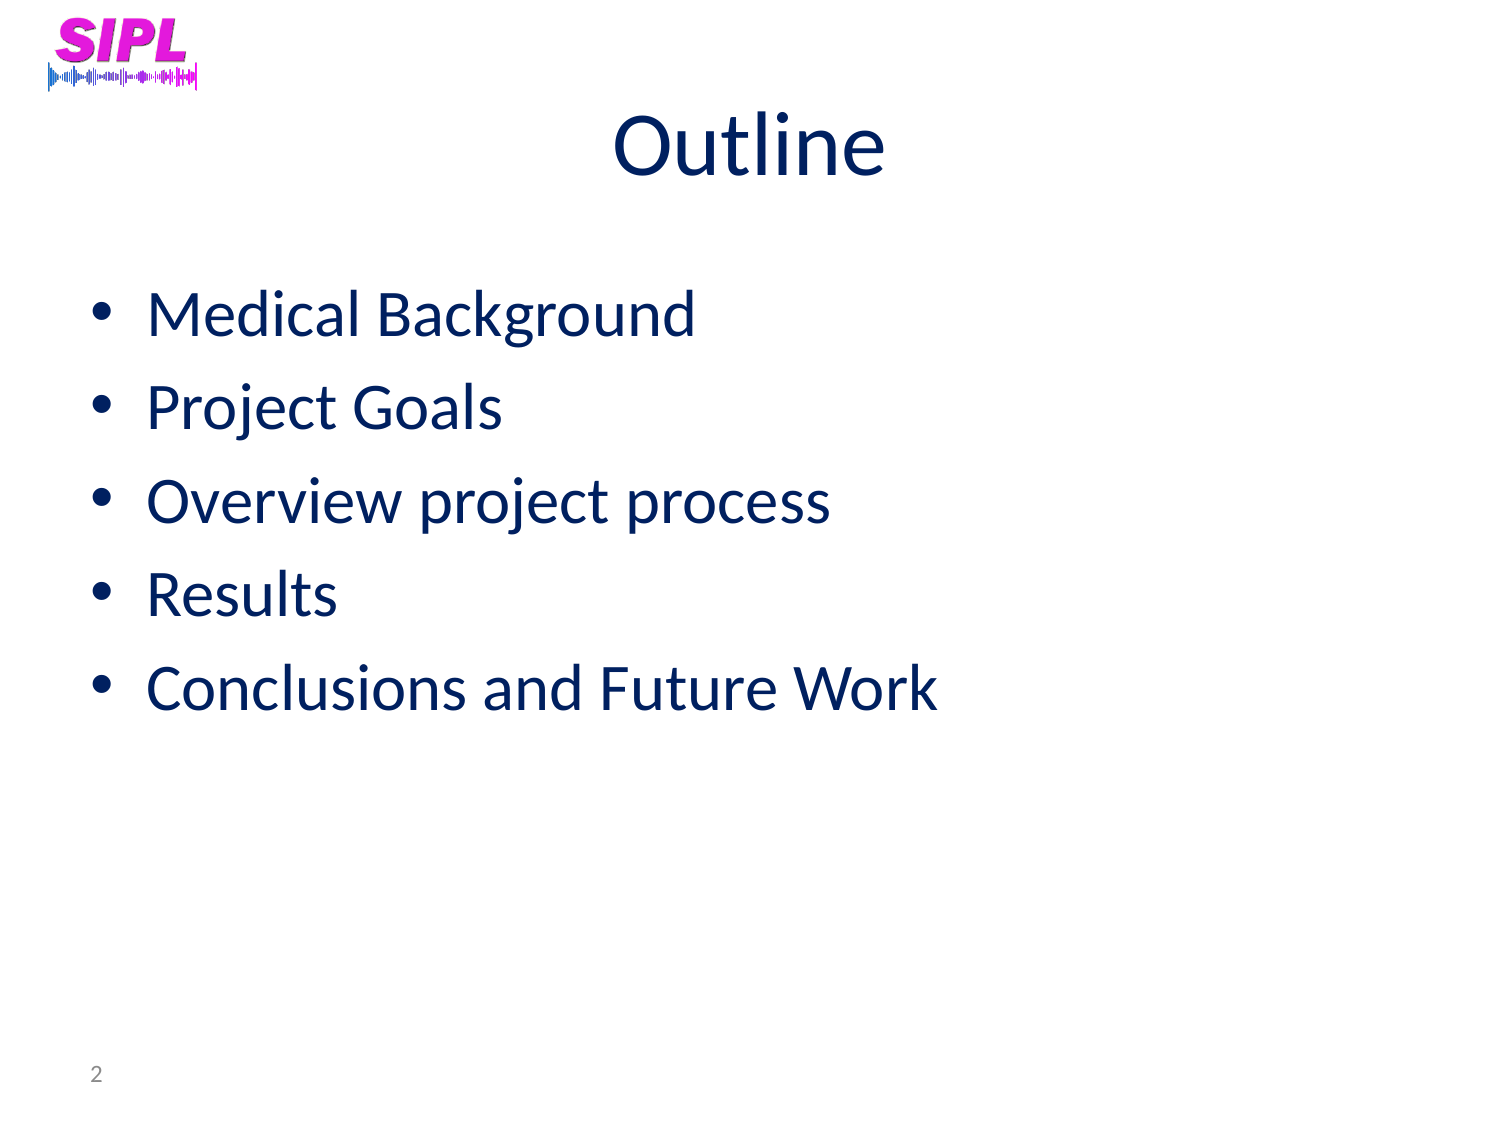

# Outline
Medical Background
Project Goals
Overview project process
Results
Conclusions and Future Work

2